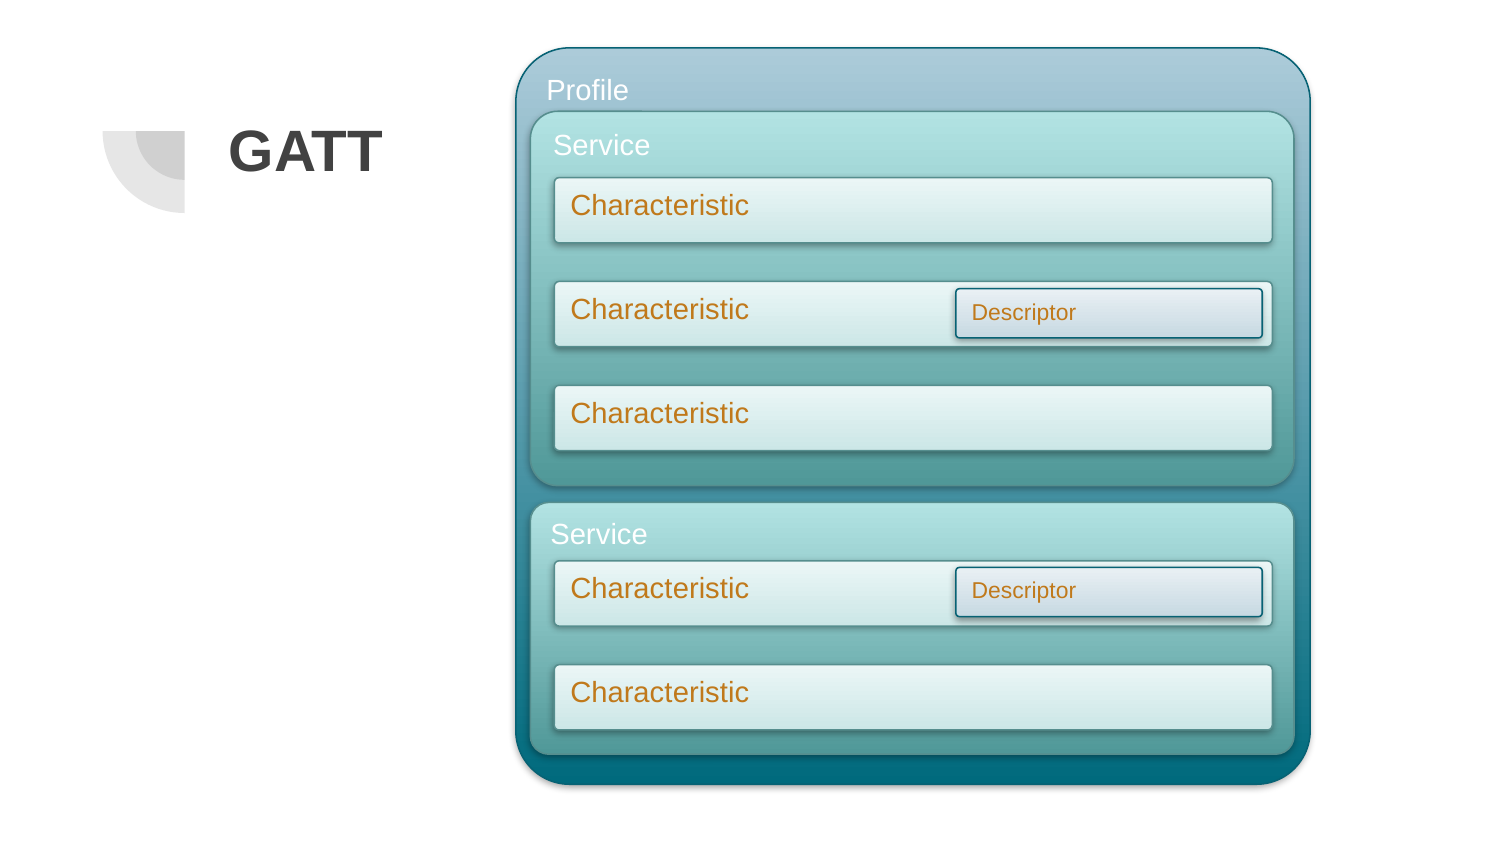

Profile
# GATT
Service
Characteristic
Characteristic
Descriptor
Characteristic
Service
Characteristic
Descriptor
Characteristic